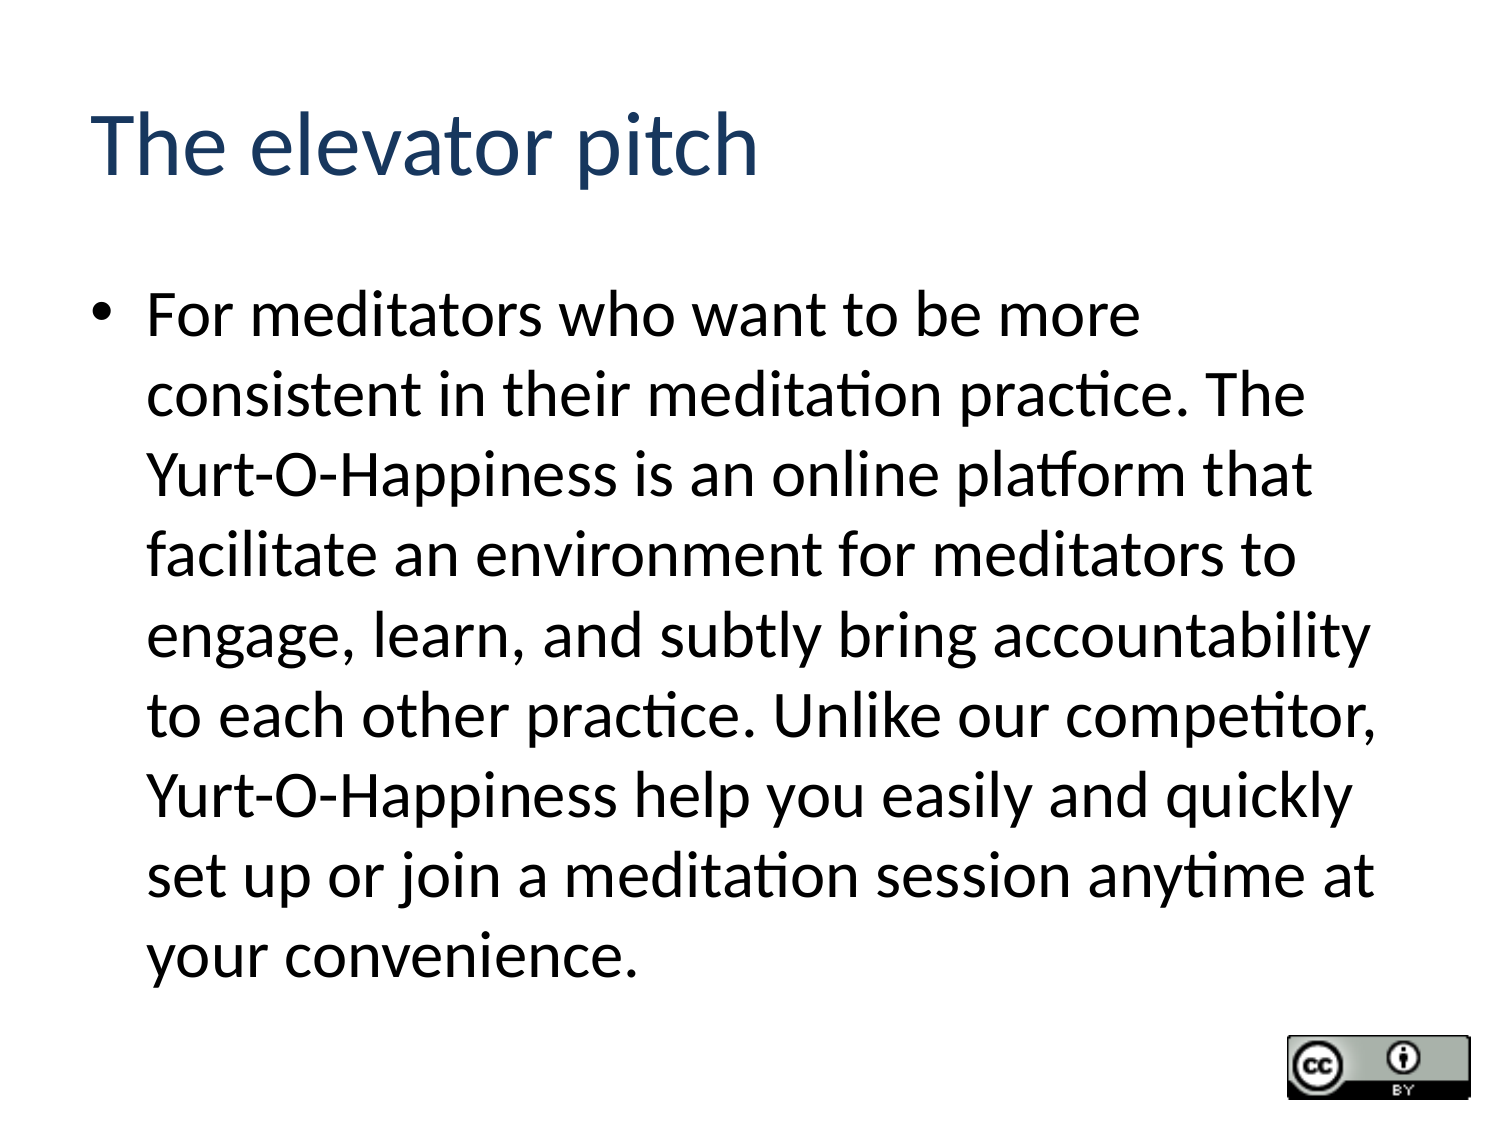

# The elevator pitch
For meditators who want to be more consistent in their meditation practice. The Yurt-O-Happiness is an online platform that facilitate an environment for meditators to engage, learn, and subtly bring accountability to each other practice. Unlike our competitor, Yurt-O-Happiness help you easily and quickly set up or join a meditation session anytime at your convenience.